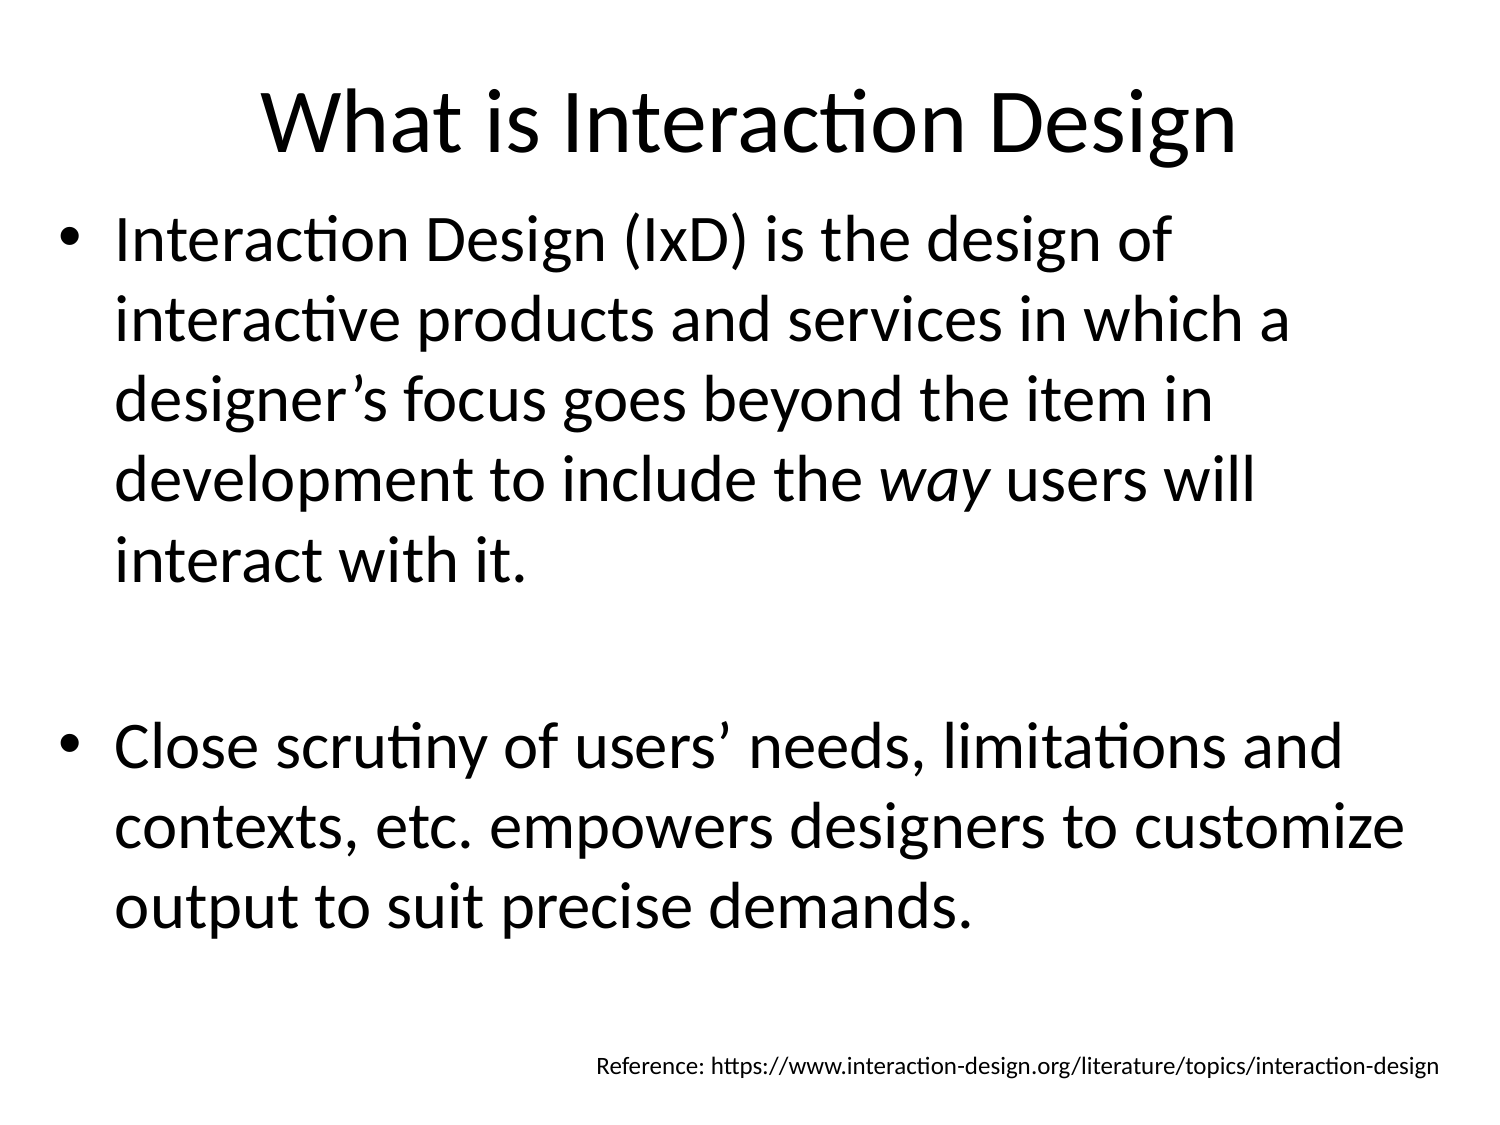

# What is Interaction Design
Interaction Design (IxD) is the design of interactive products and services in which a designer’s focus goes beyond the item in development to include the way users will interact with it.

Close scrutiny of users’ needs, limitations and contexts, etc. empowers designers to customize output to suit precise demands.
Reference: https://www.interaction-design.org/literature/topics/interaction-design